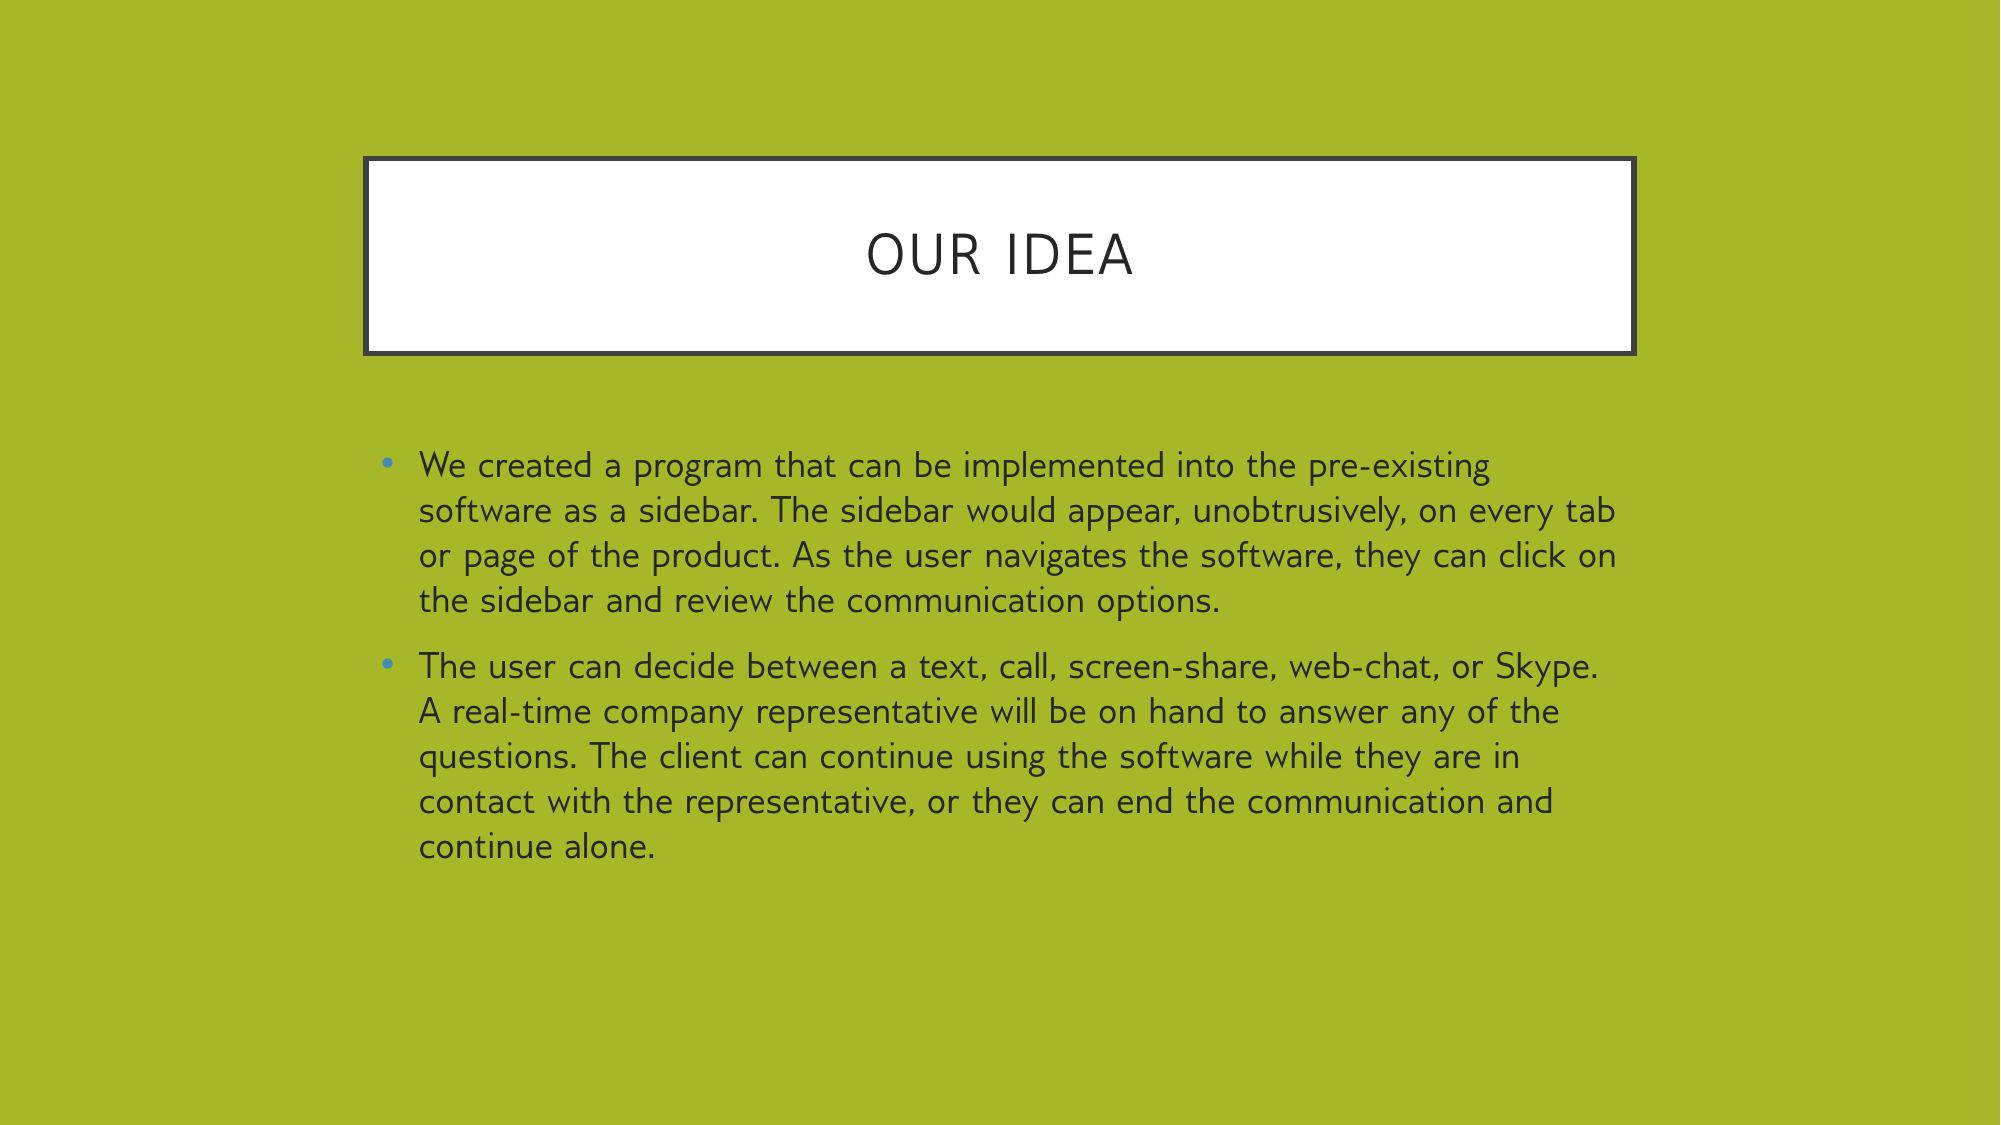

# Our Idea
We created a program that can be implemented into the pre-existing software as a sidebar. The sidebar would appear, unobtrusively, on every tab or page of the product. As the user navigates the software, they can click on the sidebar and review the communication options.
The user can decide between a text, call, screen-share, web-chat, or Skype.  A real-time company representative will be on hand to answer any of the questions. The client can continue using the software while they are in contact with the representative, or they can end the communication and continue alone.